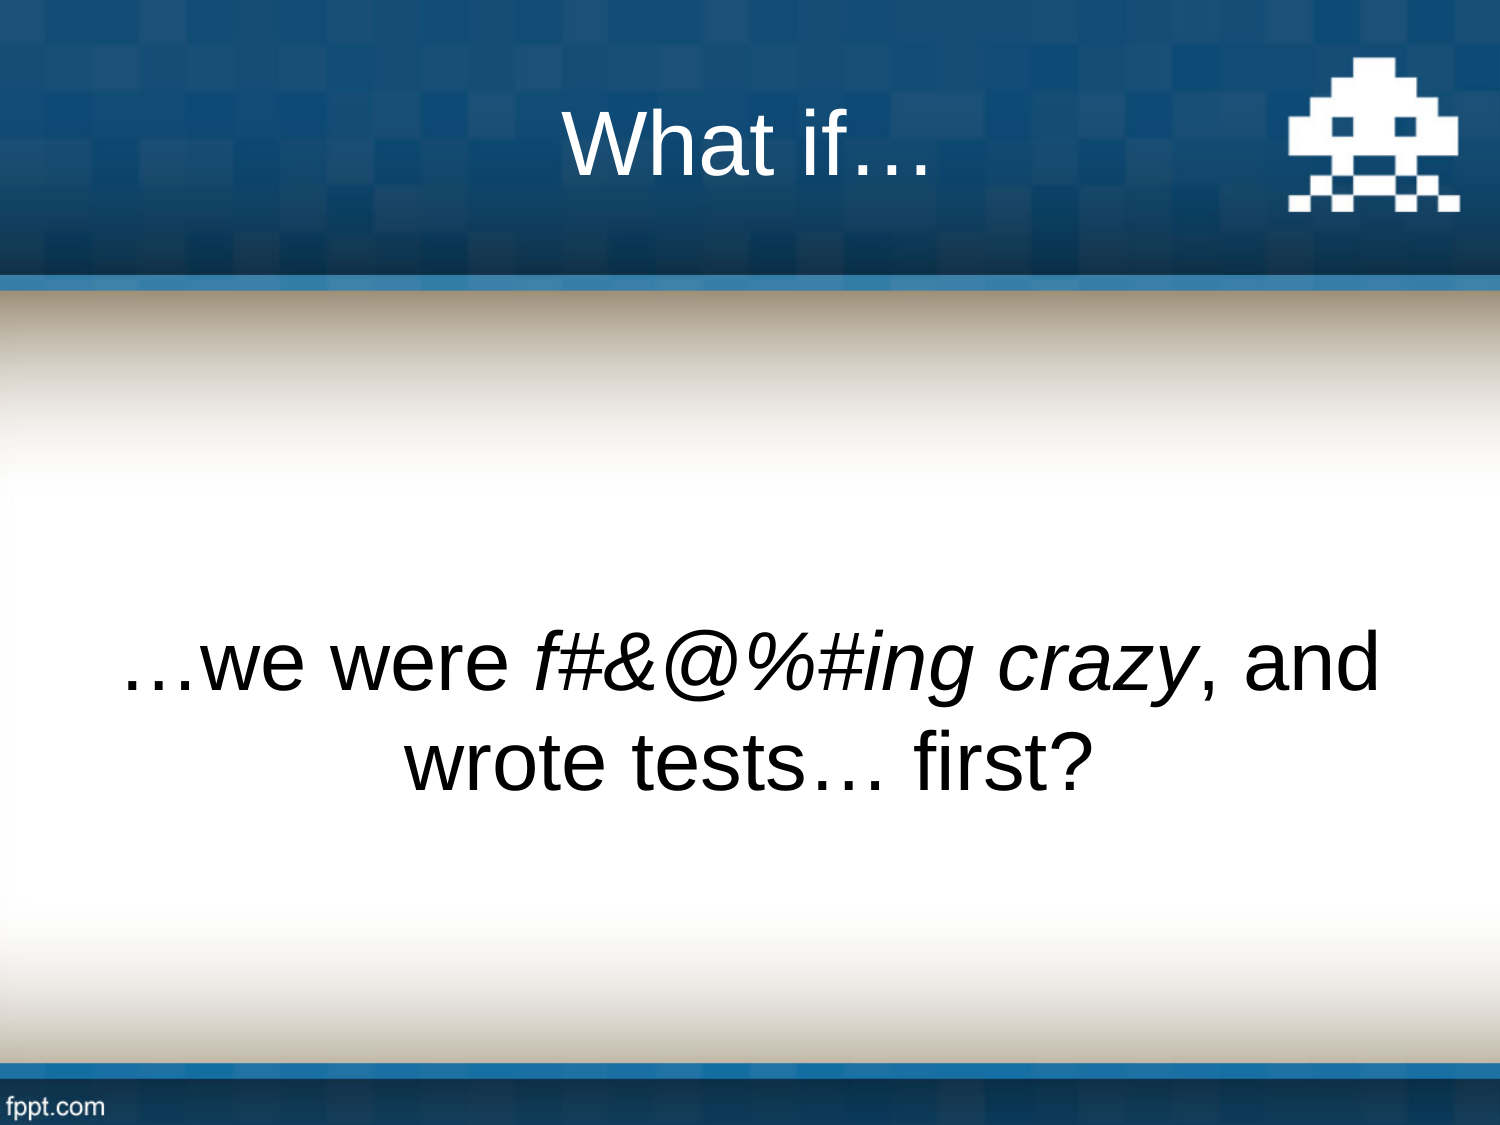

# What if…
…we were f#&@%#ing crazy, and wrote tests… first?